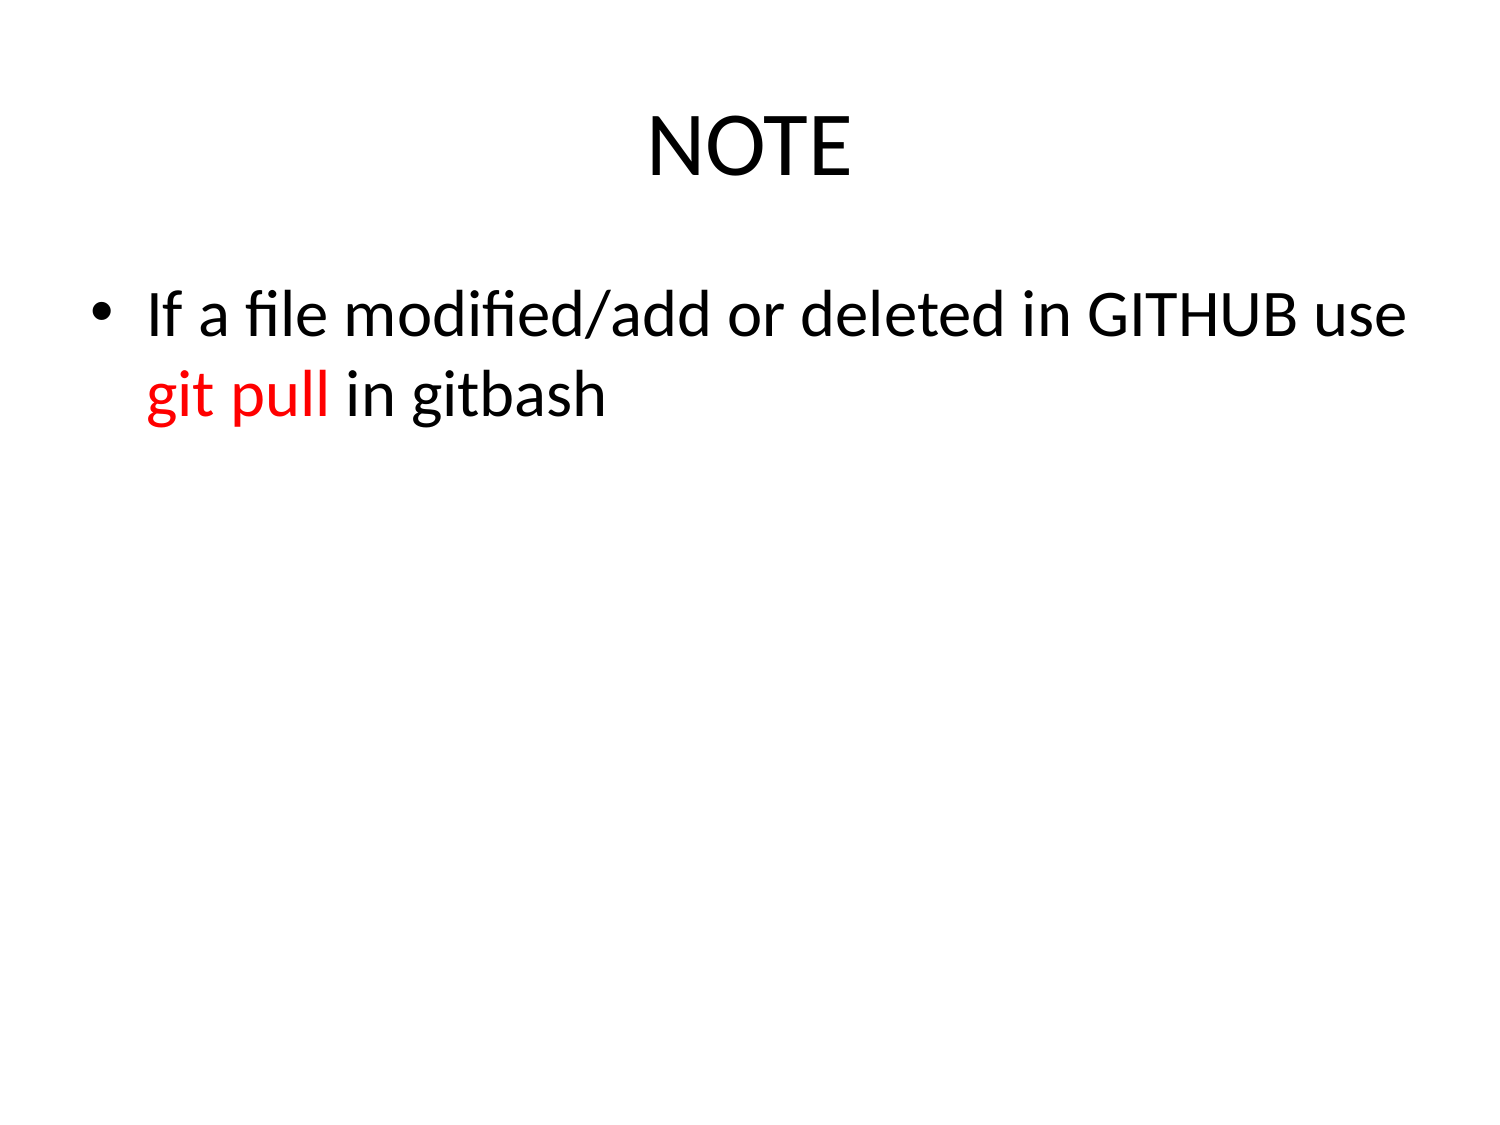

# NOTE
If a file modified/add or deleted in GITHUB use git pull in gitbash